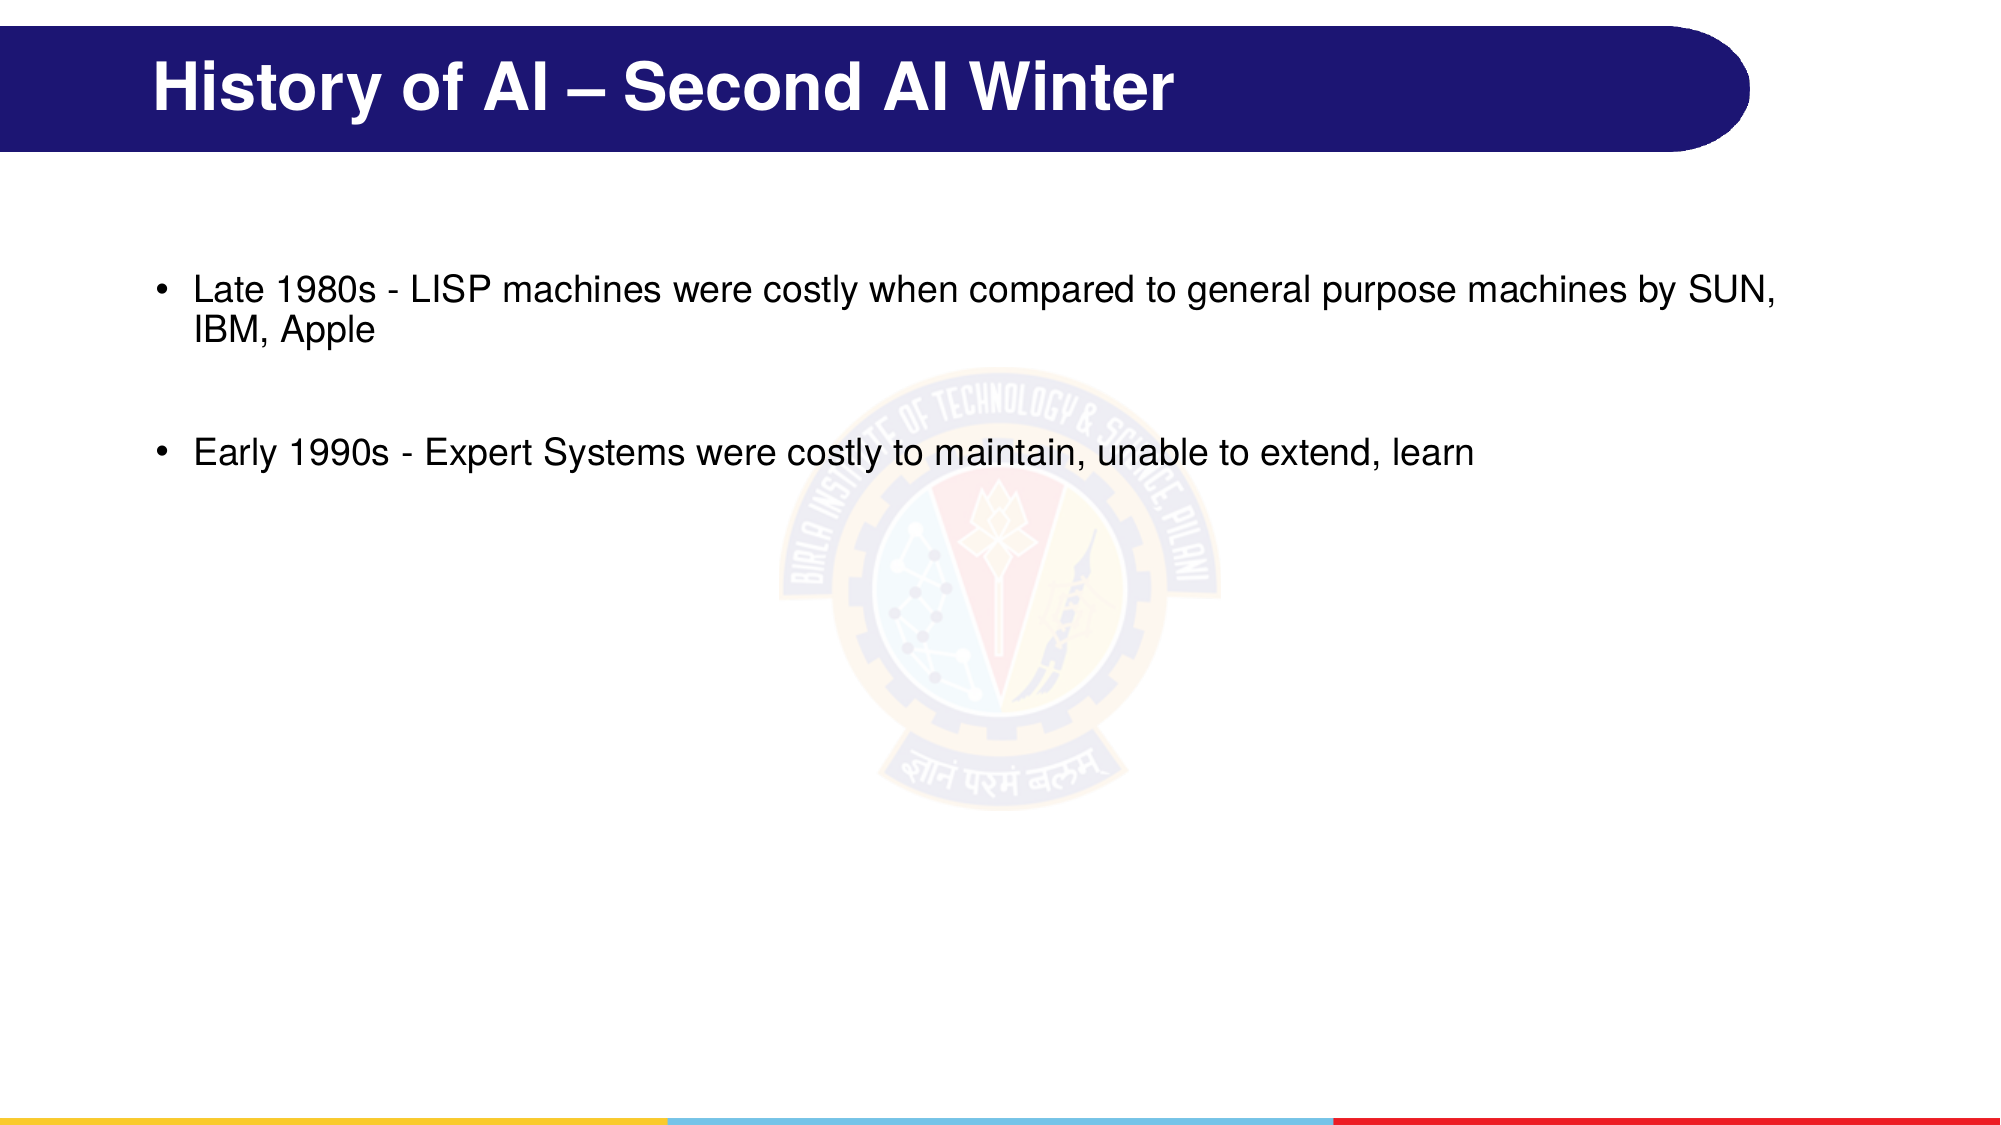

# History of AI – Second AI Winter

Late 1980s - LISP machines were costly when compared to general purpose machines by SUN, IBM, Apple

Early 1990s - Expert Systems were costly to maintain, unable to extend, learn